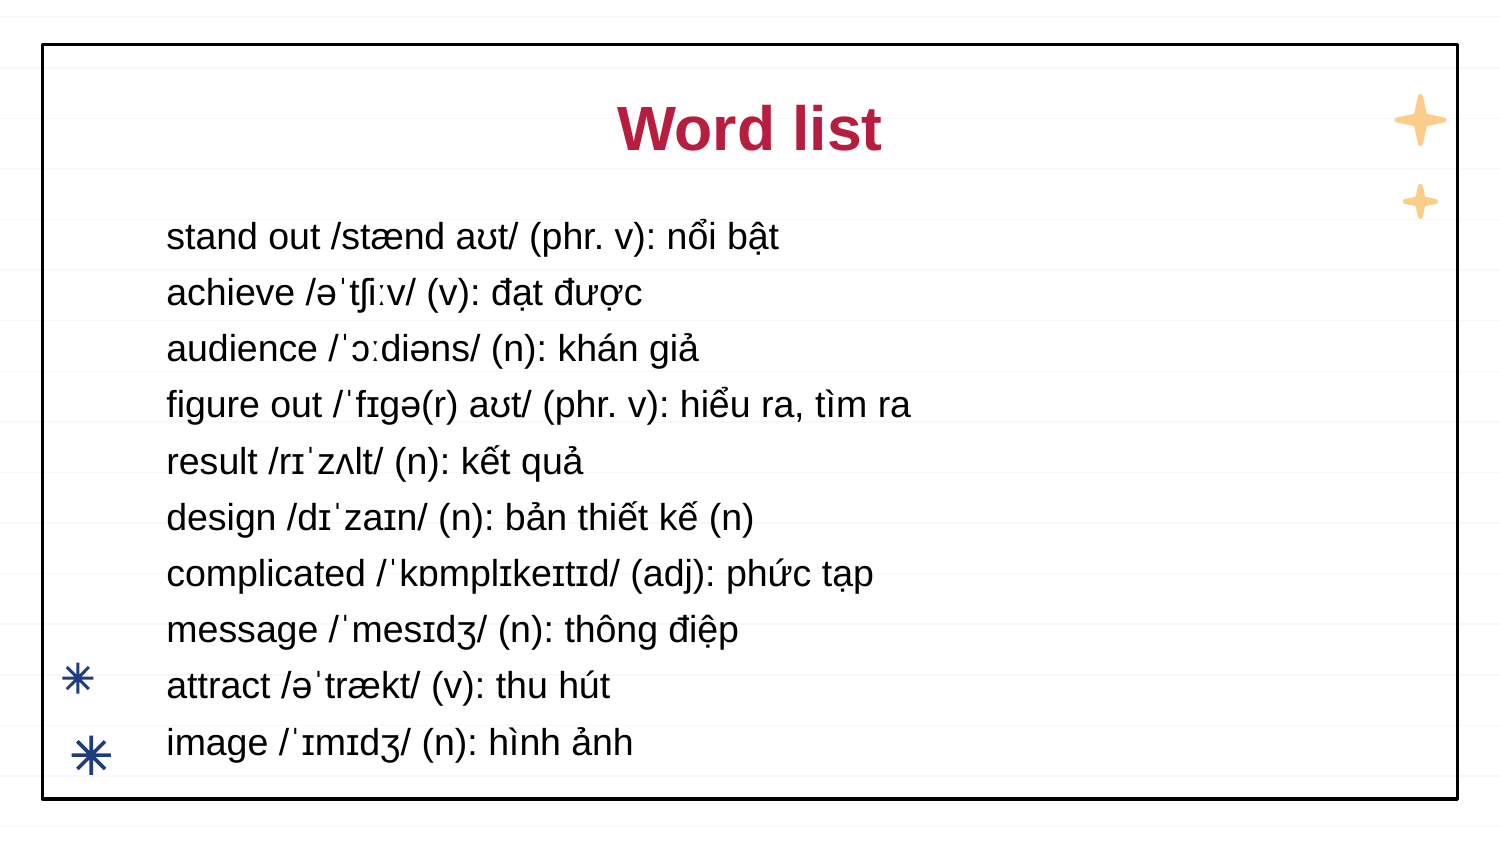

# Word list
stand out /stænd aʊt/ (phr. v): nổi bật
achieve /əˈtʃiːv/ (v): đạt được
audience /ˈɔːdiəns/ (n): khán giả
figure out /ˈfɪɡə(r) aʊt/ (phr. v): hiểu ra, tìm ra
result /rɪˈzʌlt/ (n): kết quả
design /dɪˈzaɪn/ (n): bản thiết kế (n)
complicated /ˈkɒmplɪkeɪtɪd/ (adj): phức tạp
message /ˈmesɪdʒ/ (n): thông điệp
attract /əˈtrækt/ (v): thu hút
image /ˈɪmɪdʒ/ (n): hình ảnh